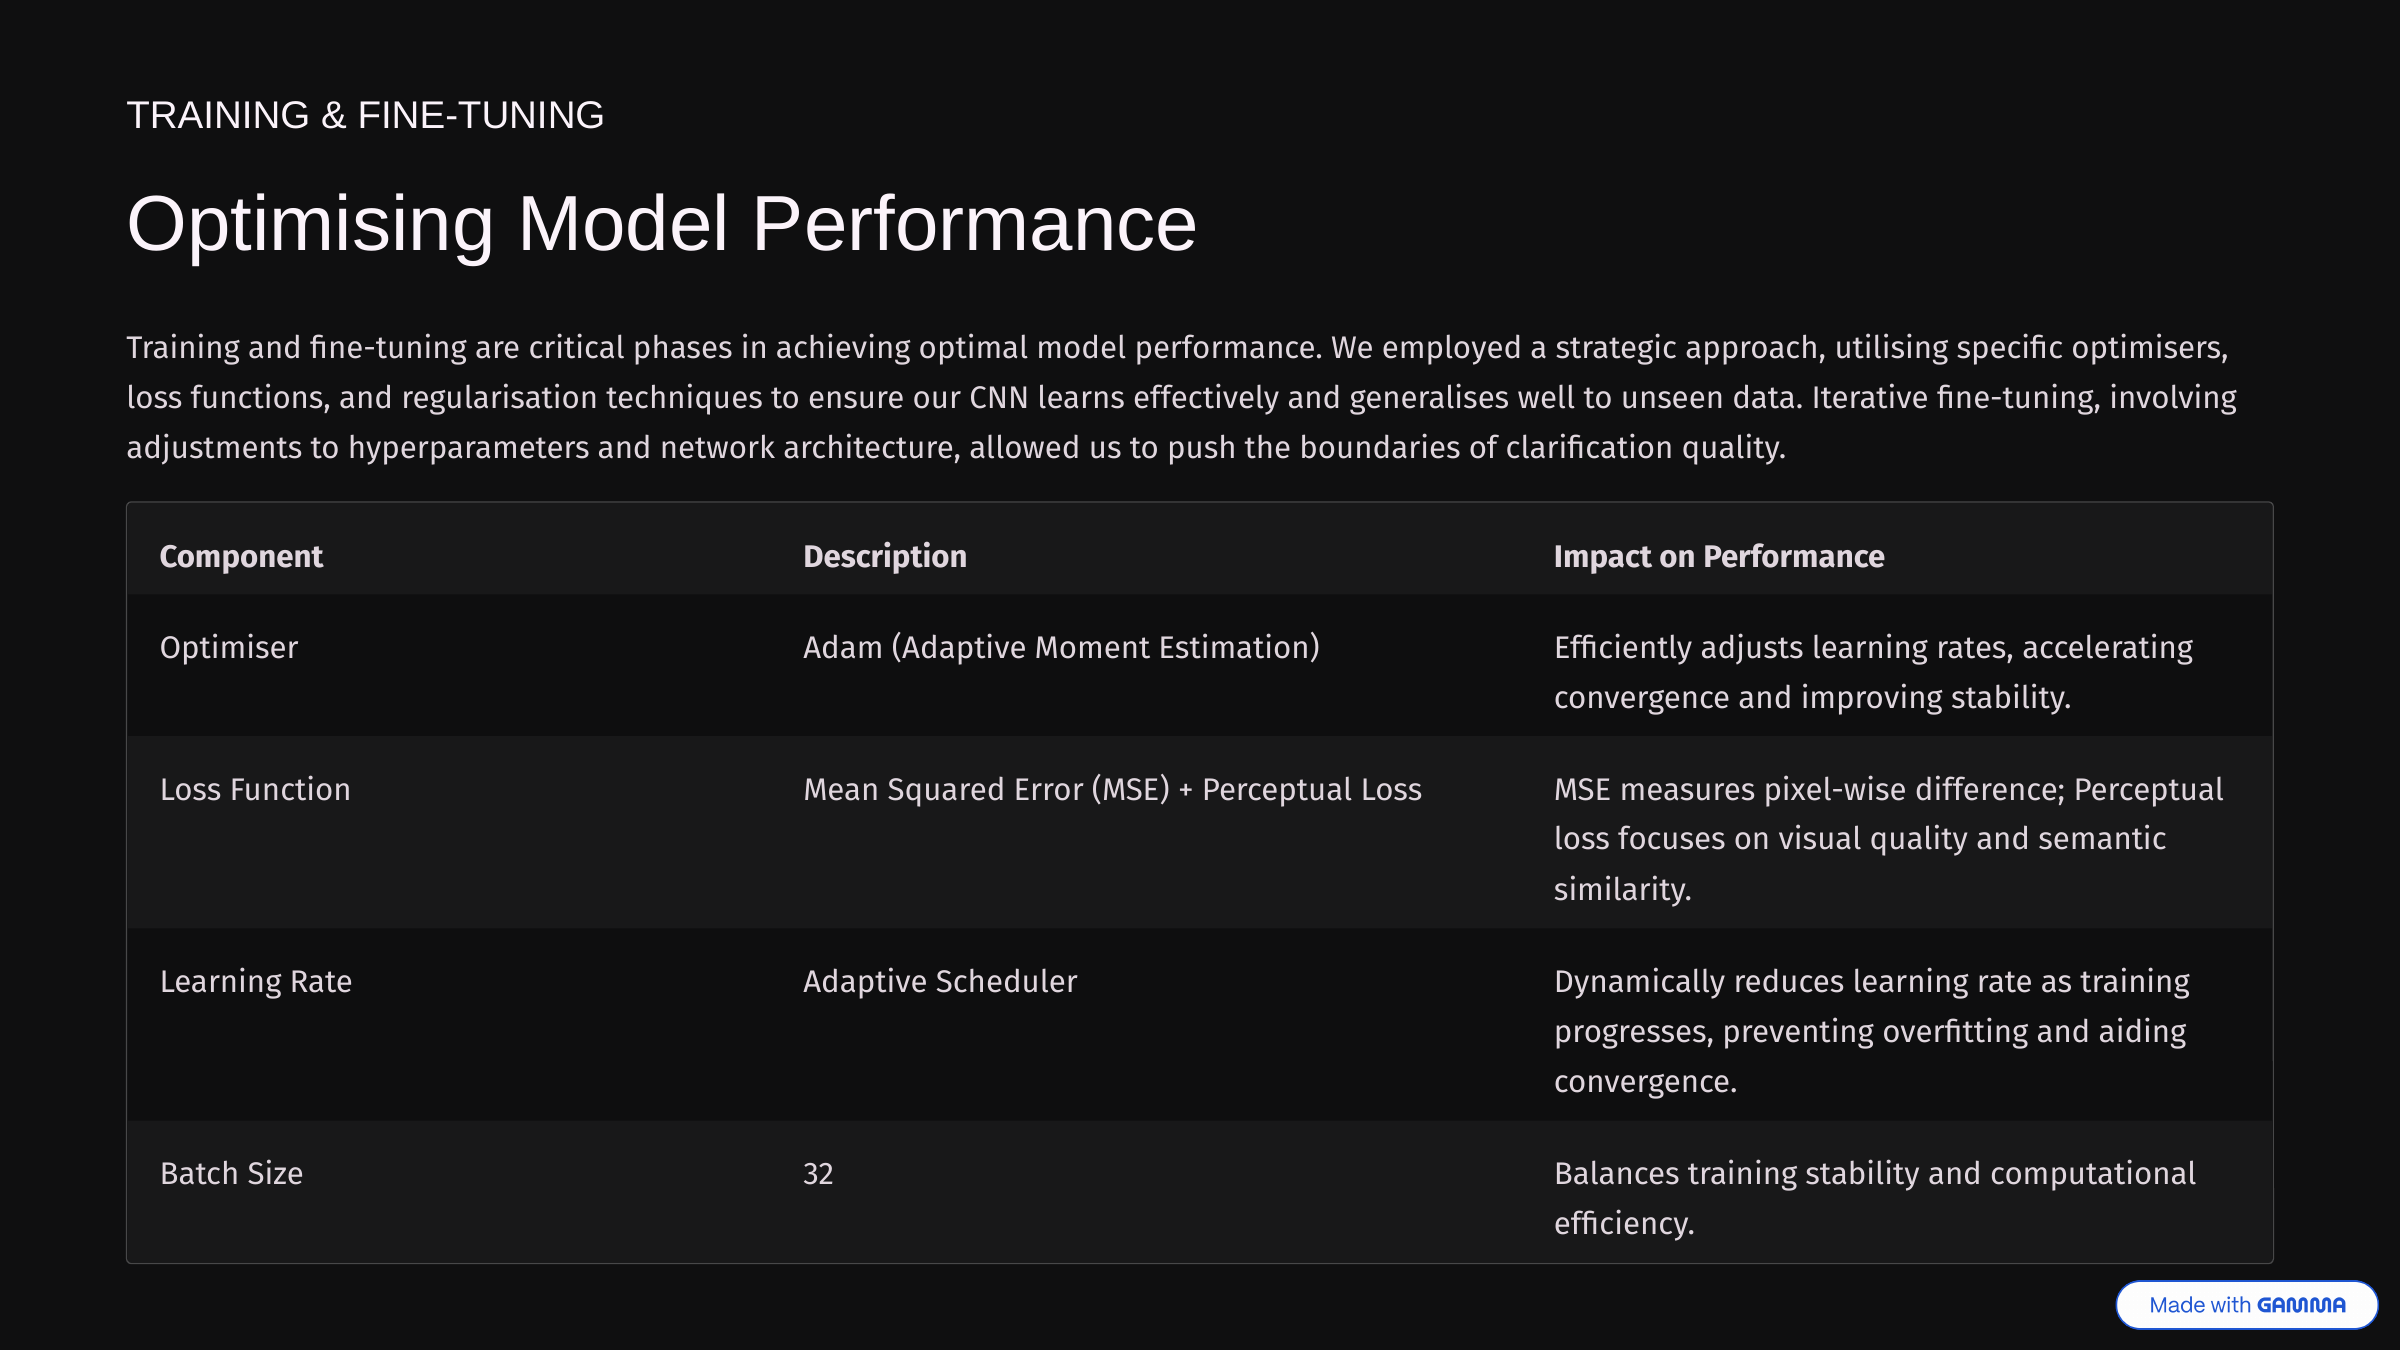

TRAINING & FINE-TUNING
Optimising Model Performance
Training and fine-tuning are critical phases in achieving optimal model performance. We employed a strategic approach, utilising specific optimisers, loss functions, and regularisation techniques to ensure our CNN learns effectively and generalises well to unseen data. Iterative fine-tuning, involving adjustments to hyperparameters and network architecture, allowed us to push the boundaries of clarification quality.

Component
Description
Impact on Performance

Optimiser
Adam (Adaptive Moment Estimation)
Efficiently adjusts learning rates, accelerating convergence and improving stability.

Loss Function
Mean Squared Error (MSE) + Perceptual Loss
MSE measures pixel-wise difference; Perceptual loss focuses on visual quality and semantic similarity.

Learning Rate
Adaptive Scheduler
Dynamically reduces learning rate as training progresses, preventing overfitting and aiding convergence.

Batch Size
32
Balances training stability and computational efficiency.